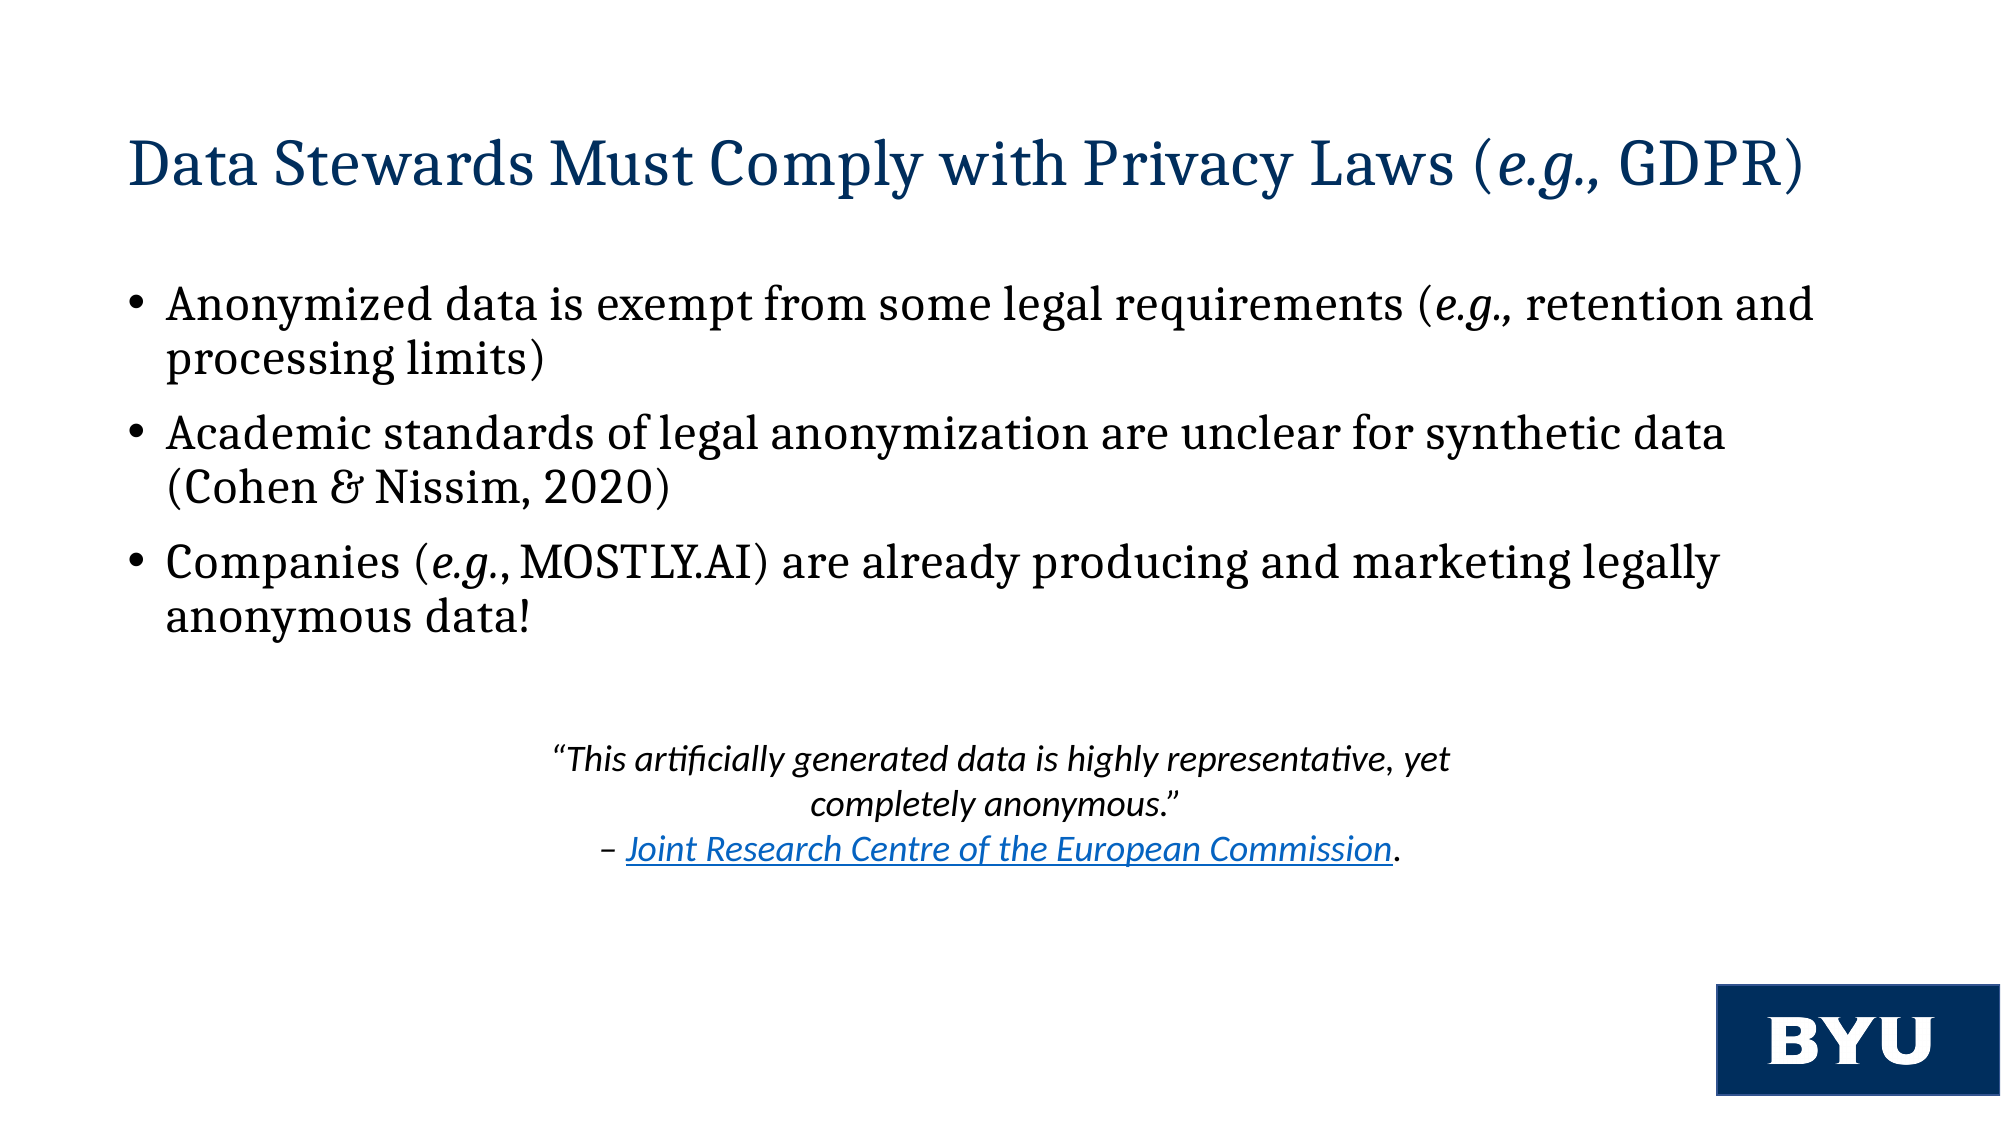

# Data Stewards Must Comply with Privacy Laws (e.g., GDPR)
Anonymized data is exempt from some legal requirements (e.g., retention and processing limits)
Academic standards of legal anonymization are unclear for synthetic data (Cohen & Nissim, 2020)
Companies (e.g., MOSTLY.AI) are already producing and marketing legally anonymous data!

“This artificially generated data is highly representative, yet completely anonymous.”
– Joint Research Centre of the European Commission.